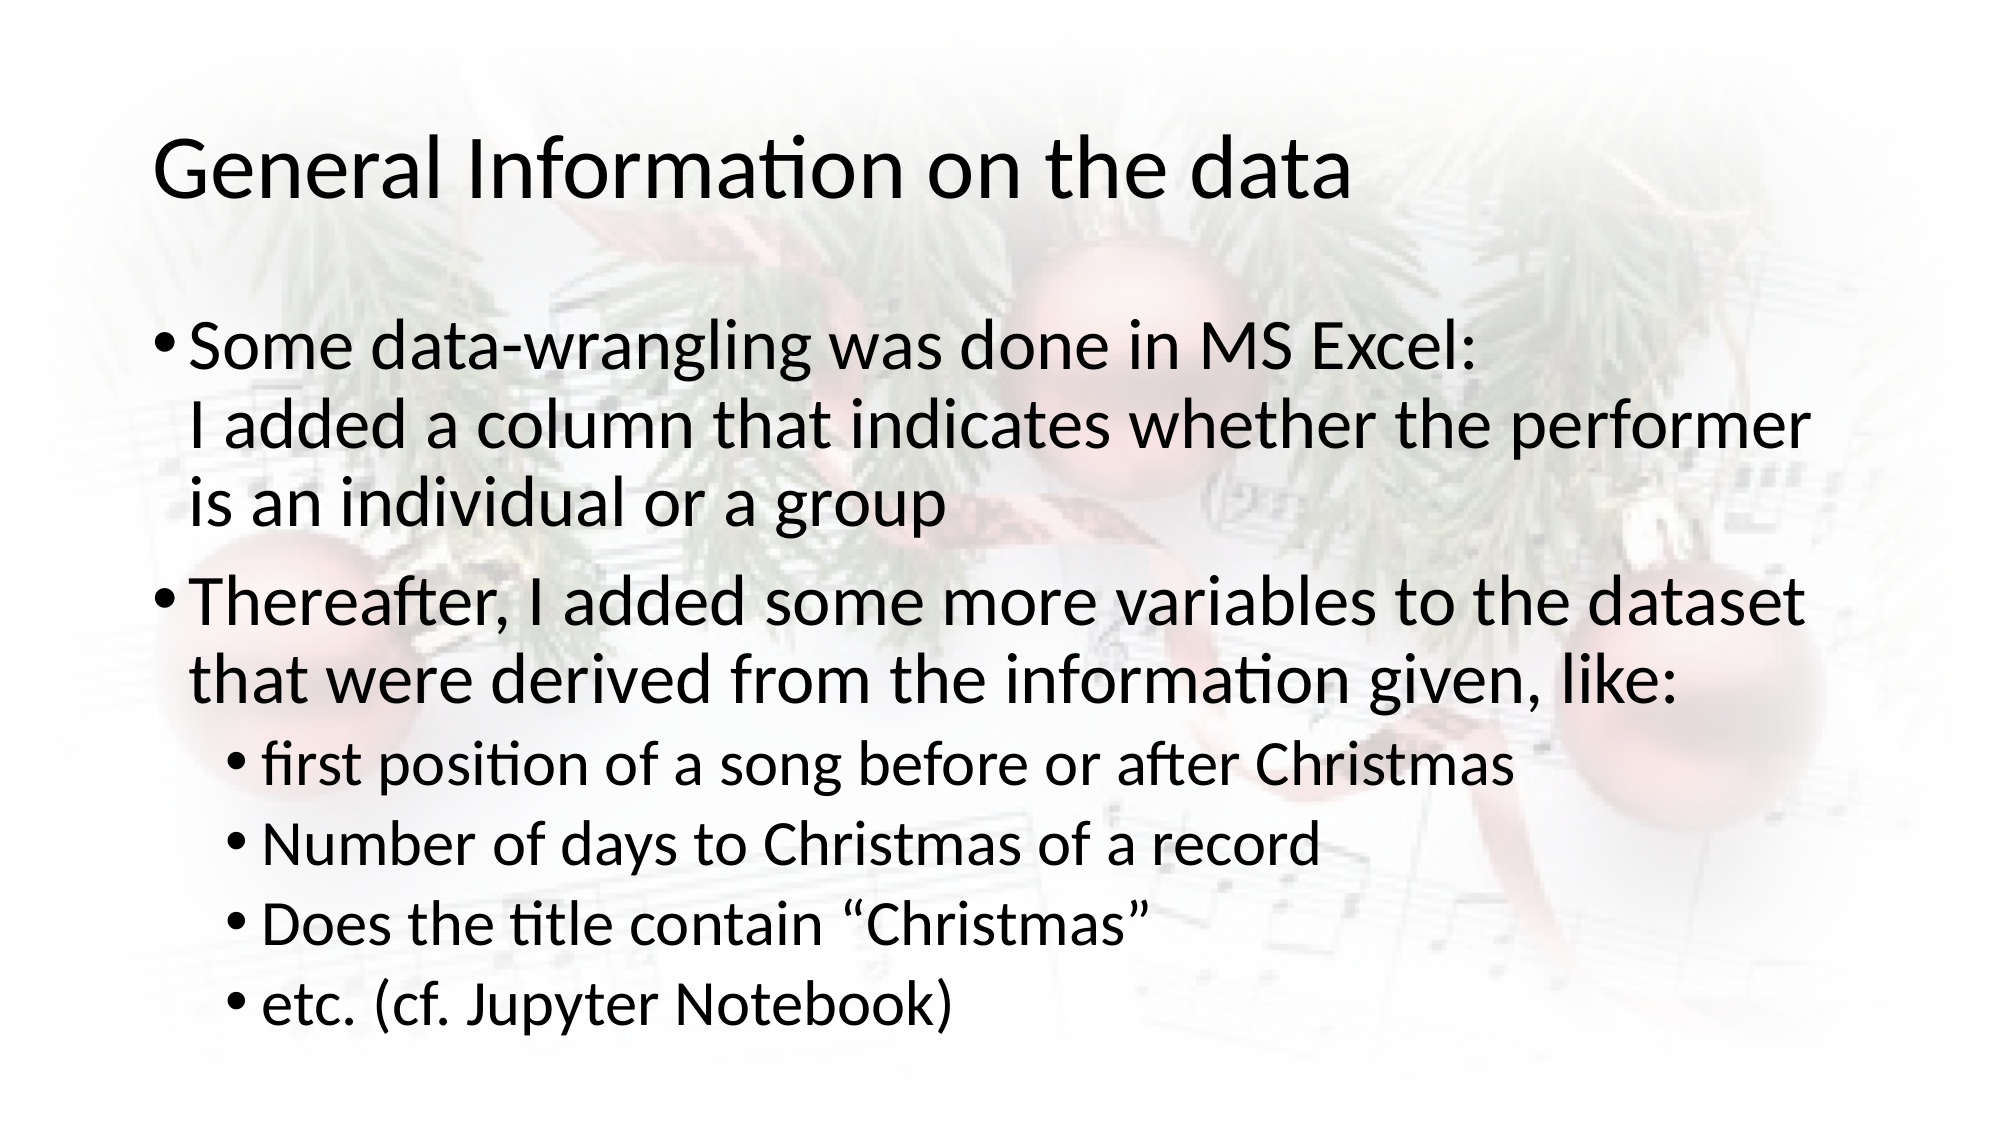

# General Information on the data
Some data-wrangling was done in MS Excel:
I added a column that indicates whether the performer is an individual or a group
Thereafter, I added some more variables to the dataset that were derived from the information given, like:
first position of a song before or after Christmas
Number of days to Christmas of a record
Does the title contain “Christmas”
etc. (cf. Jupyter Notebook)